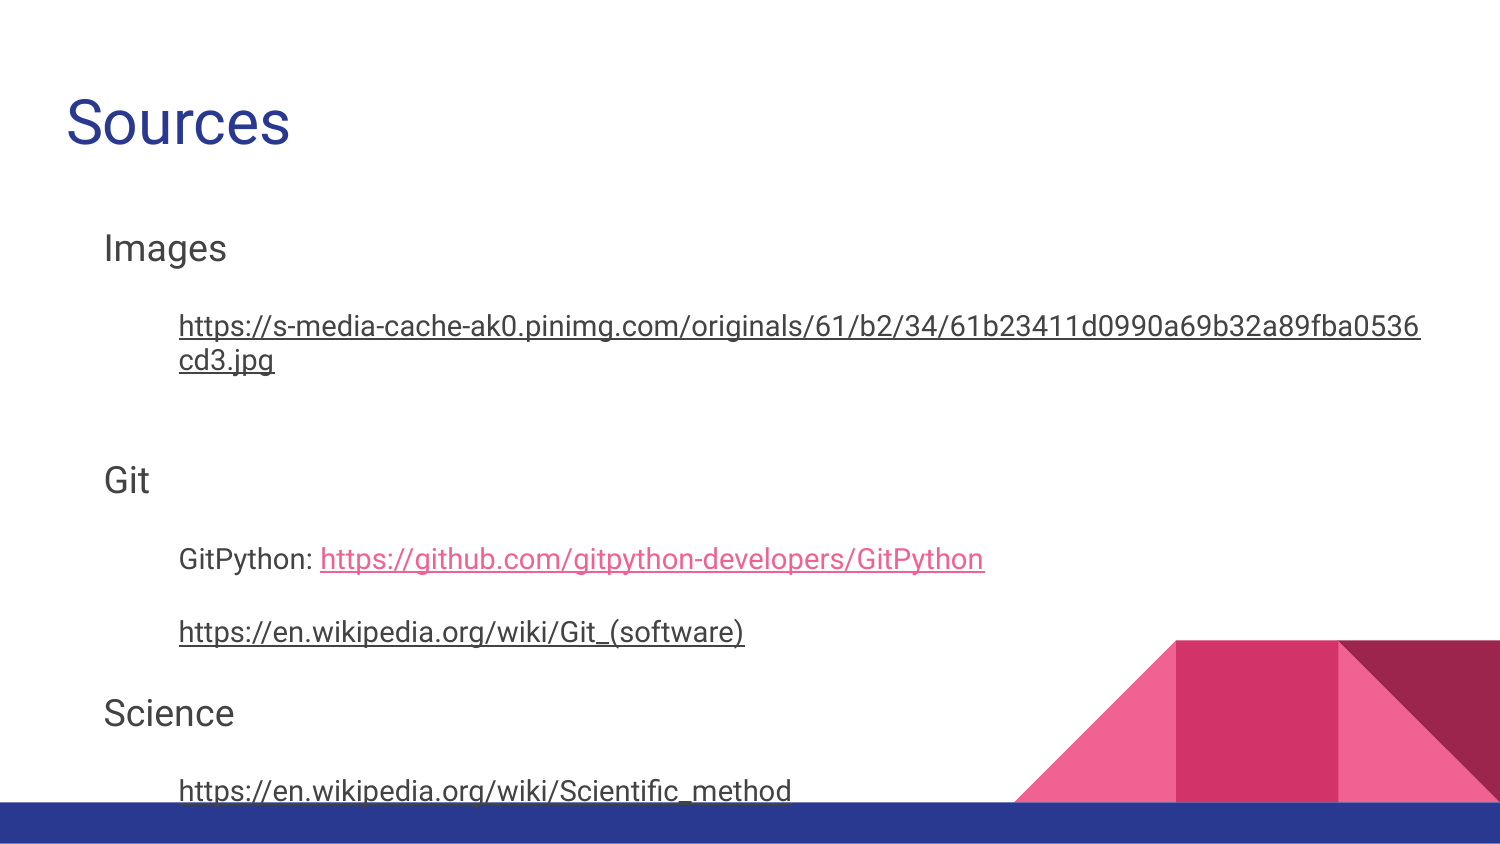

# Sources
Images
https://s-media-cache-ak0.pinimg.com/originals/61/b2/34/61b23411d0990a69b32a89fba0536cd3.jpg
Git
GitPython: https://github.com/gitpython-developers/GitPython
https://en.wikipedia.org/wiki/Git_(software)
Science
https://en.wikipedia.org/wiki/Scientific_method
https://en.wikipedia.org/wiki/Reproducibility